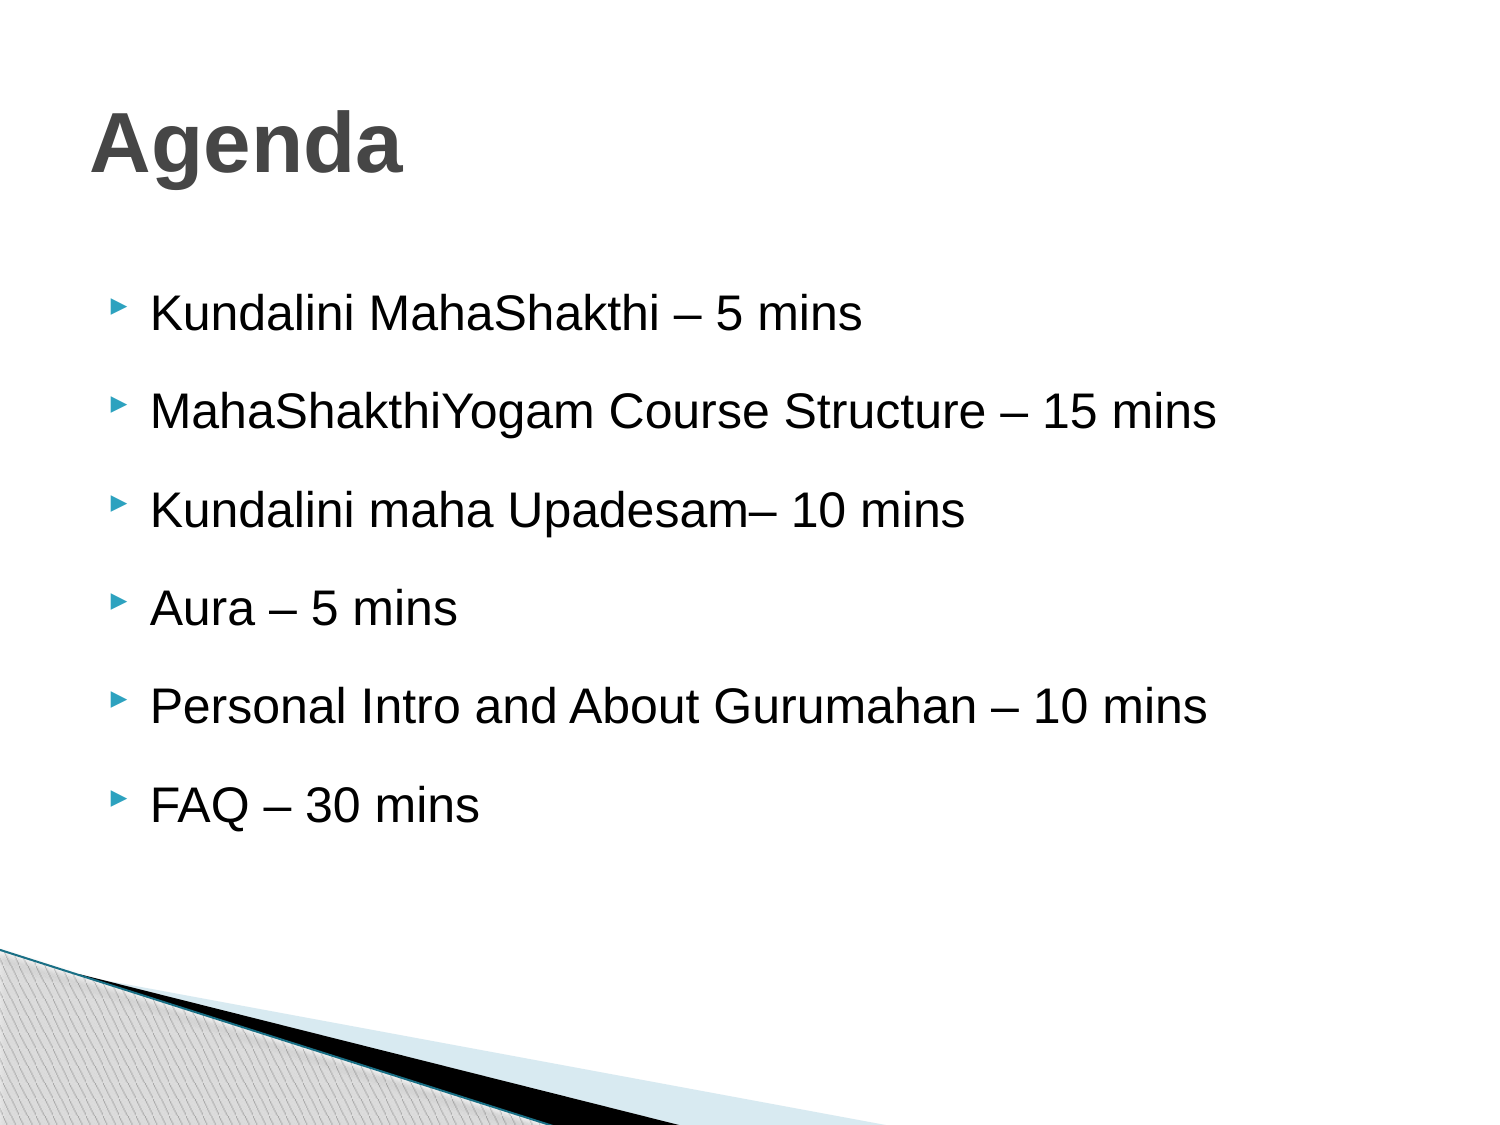

# Agenda
Kundalini MahaShakthi – 5 mins
MahaShakthiYogam Course Structure – 15 mins
Kundalini maha Upadesam– 10 mins
Aura – 5 mins
Personal Intro and About Gurumahan – 10 mins
FAQ – 30 mins